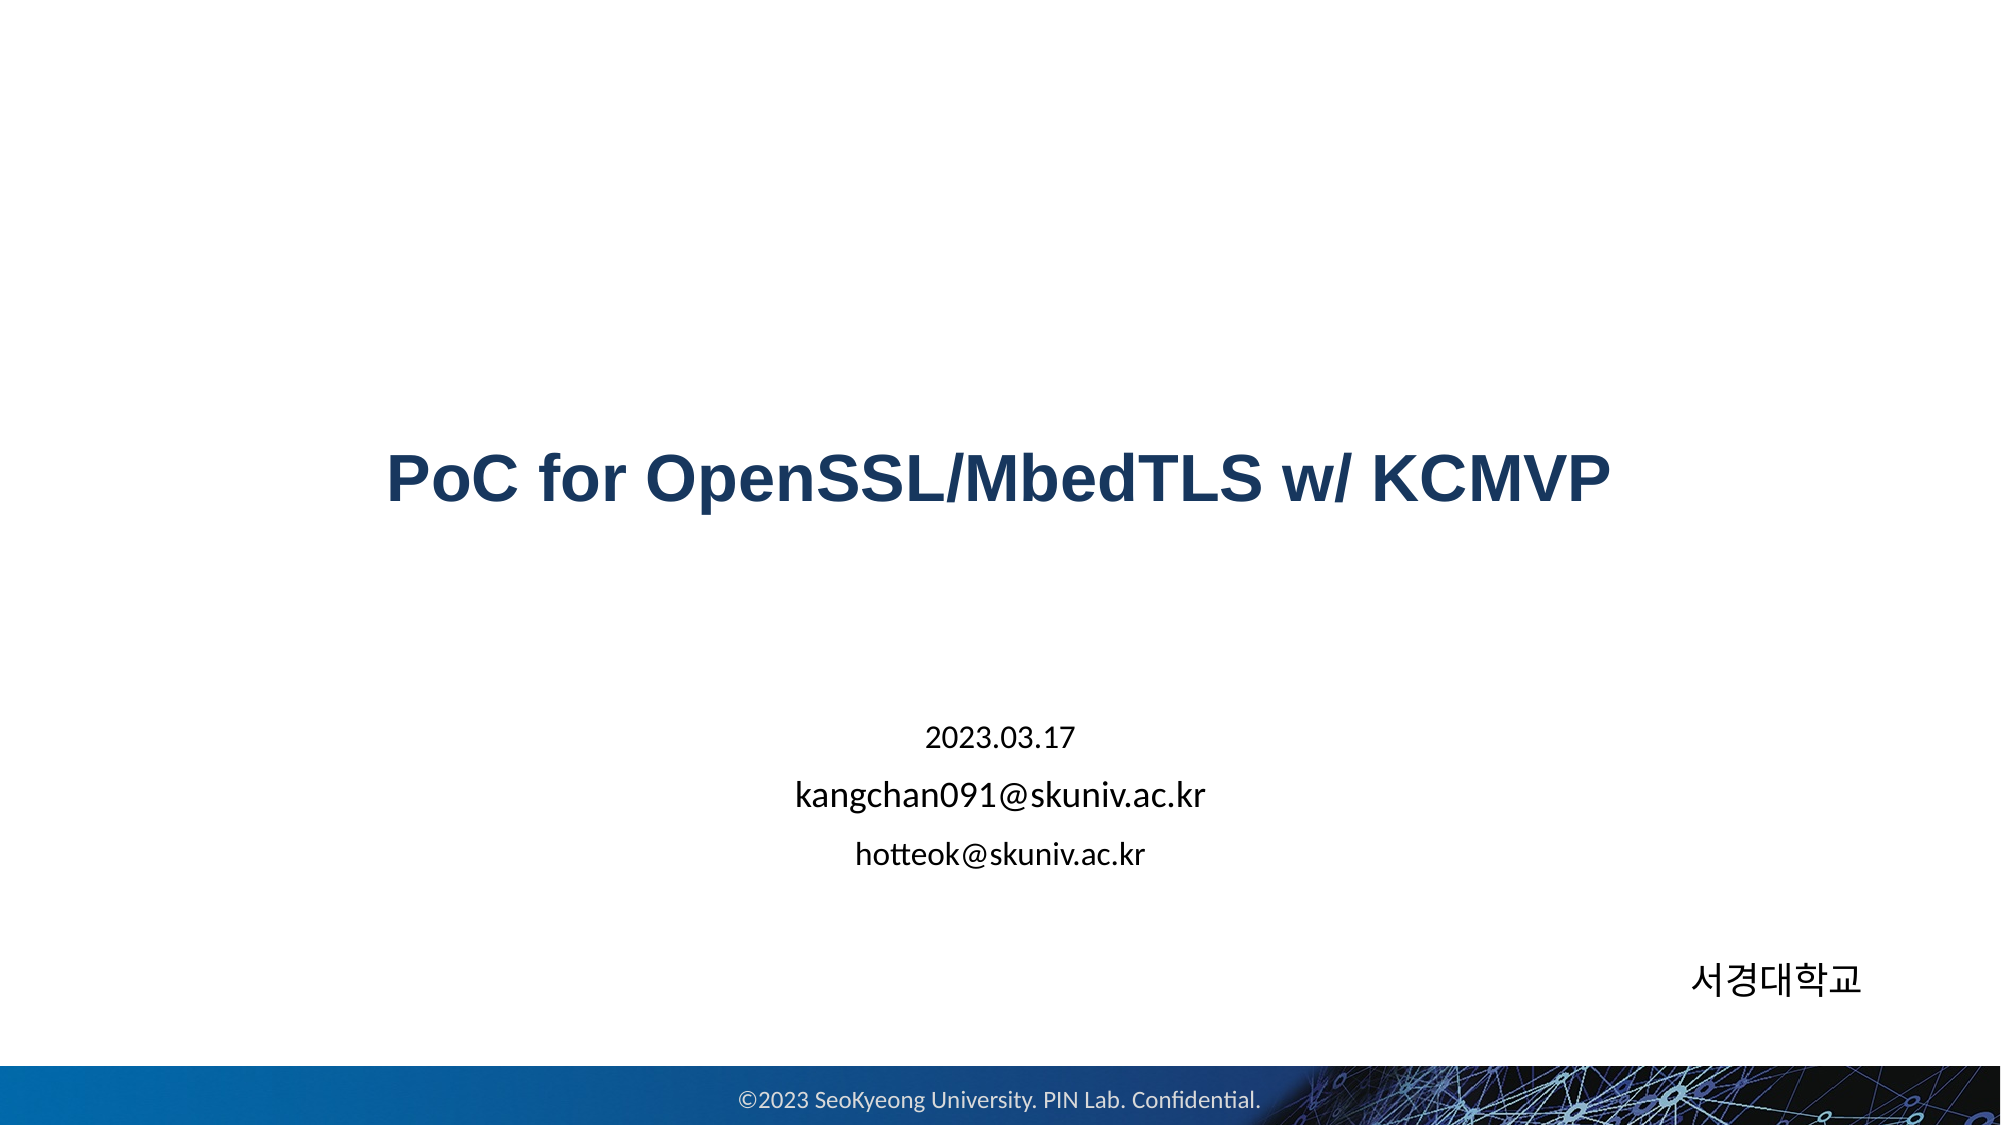

# PoC for OpenSSL/MbedTLS w/ KCMVP
2023.03.17
kangchan091@skuniv.ac.kr
hotteok@skuniv.ac.kr